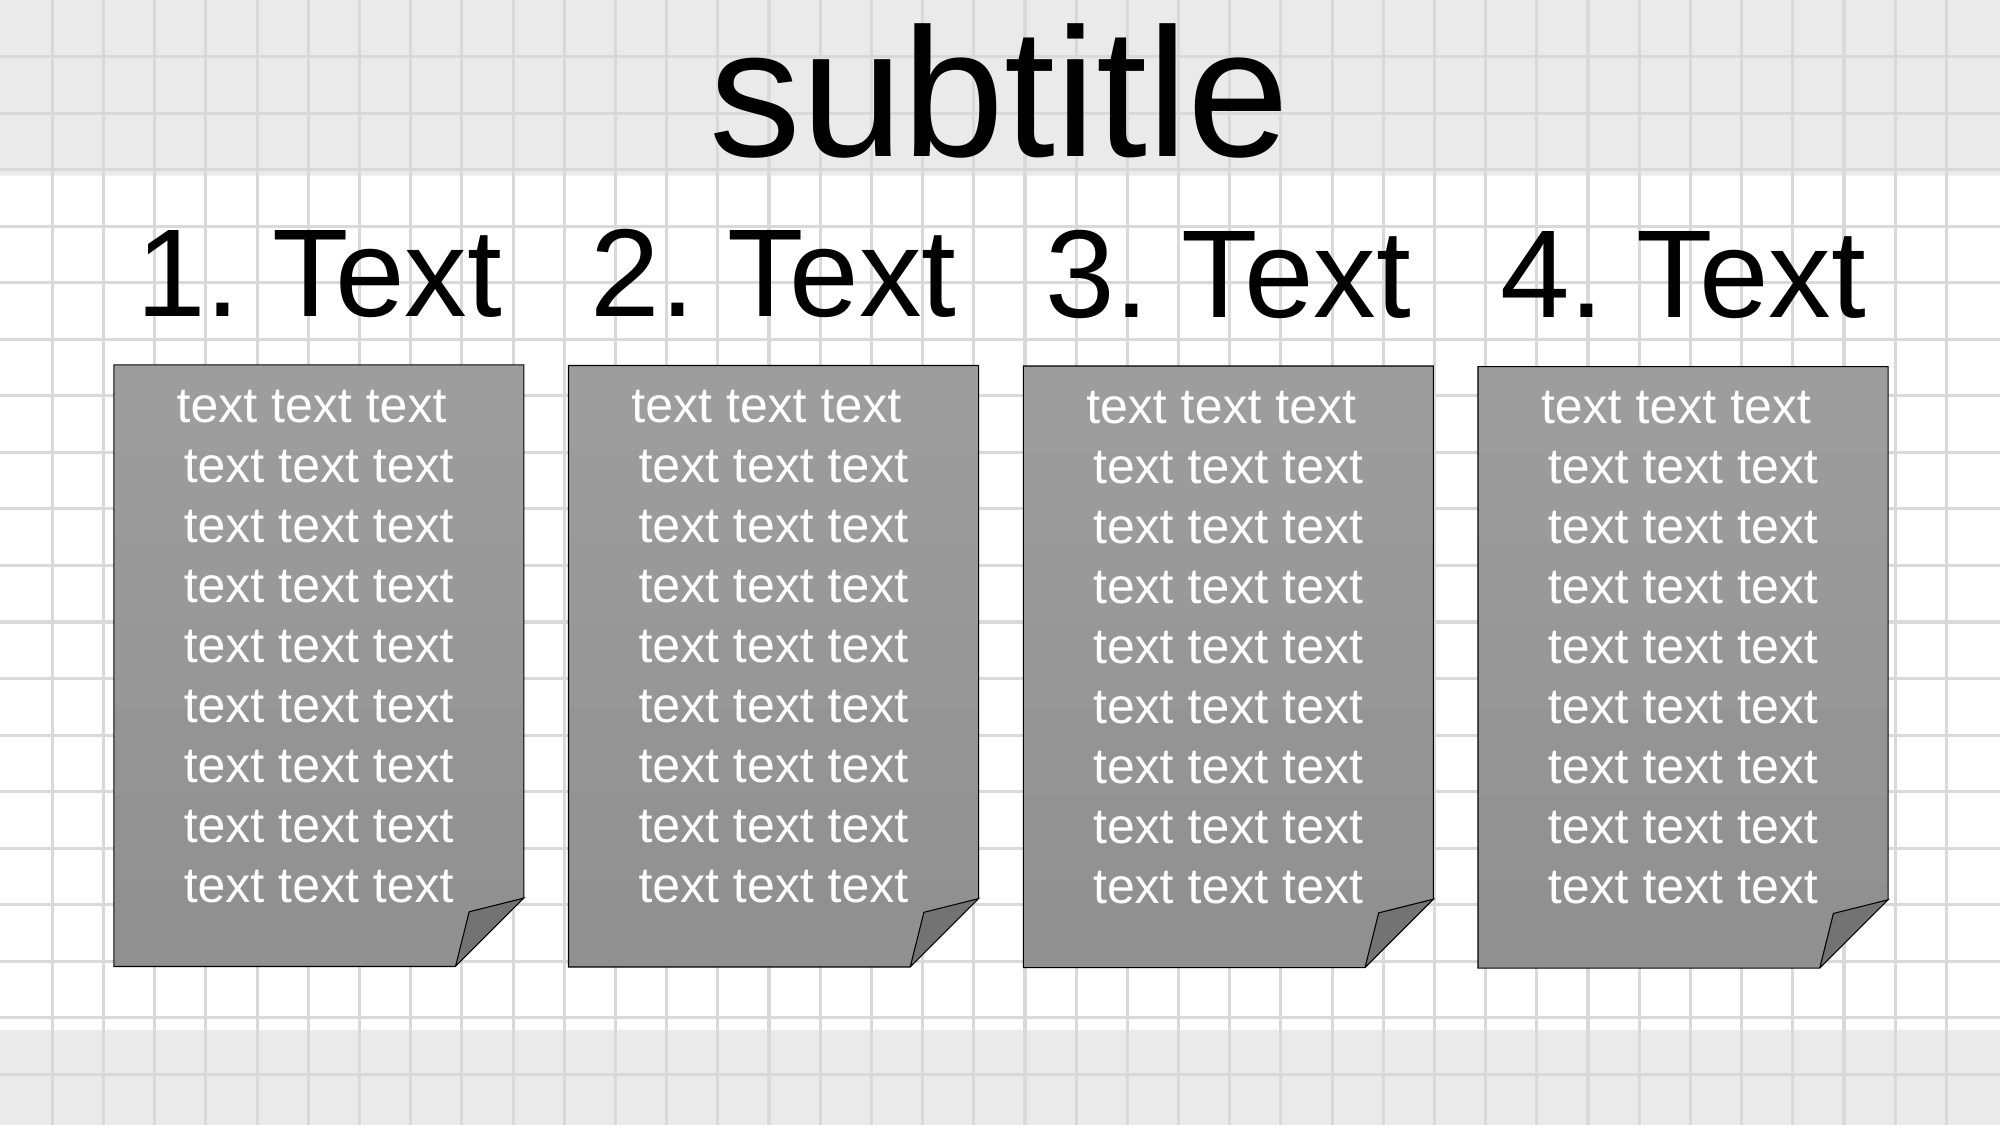

subtitle

1. Text
2. Text
3. Text
4. Text
text text text
text text text
text text text
text text text
text text text
text text text
text text text
text text text
text text text

text text text
text text text
text text text
text text text
text text text
text text text
text text text
text text text
text text text

text text text
text text text
text text text
text text text
text text text
text text text
text text text
text text text
text text text

text text text
text text text
text text text
text text text
text text text
text text text
text text text
text text text
text text text